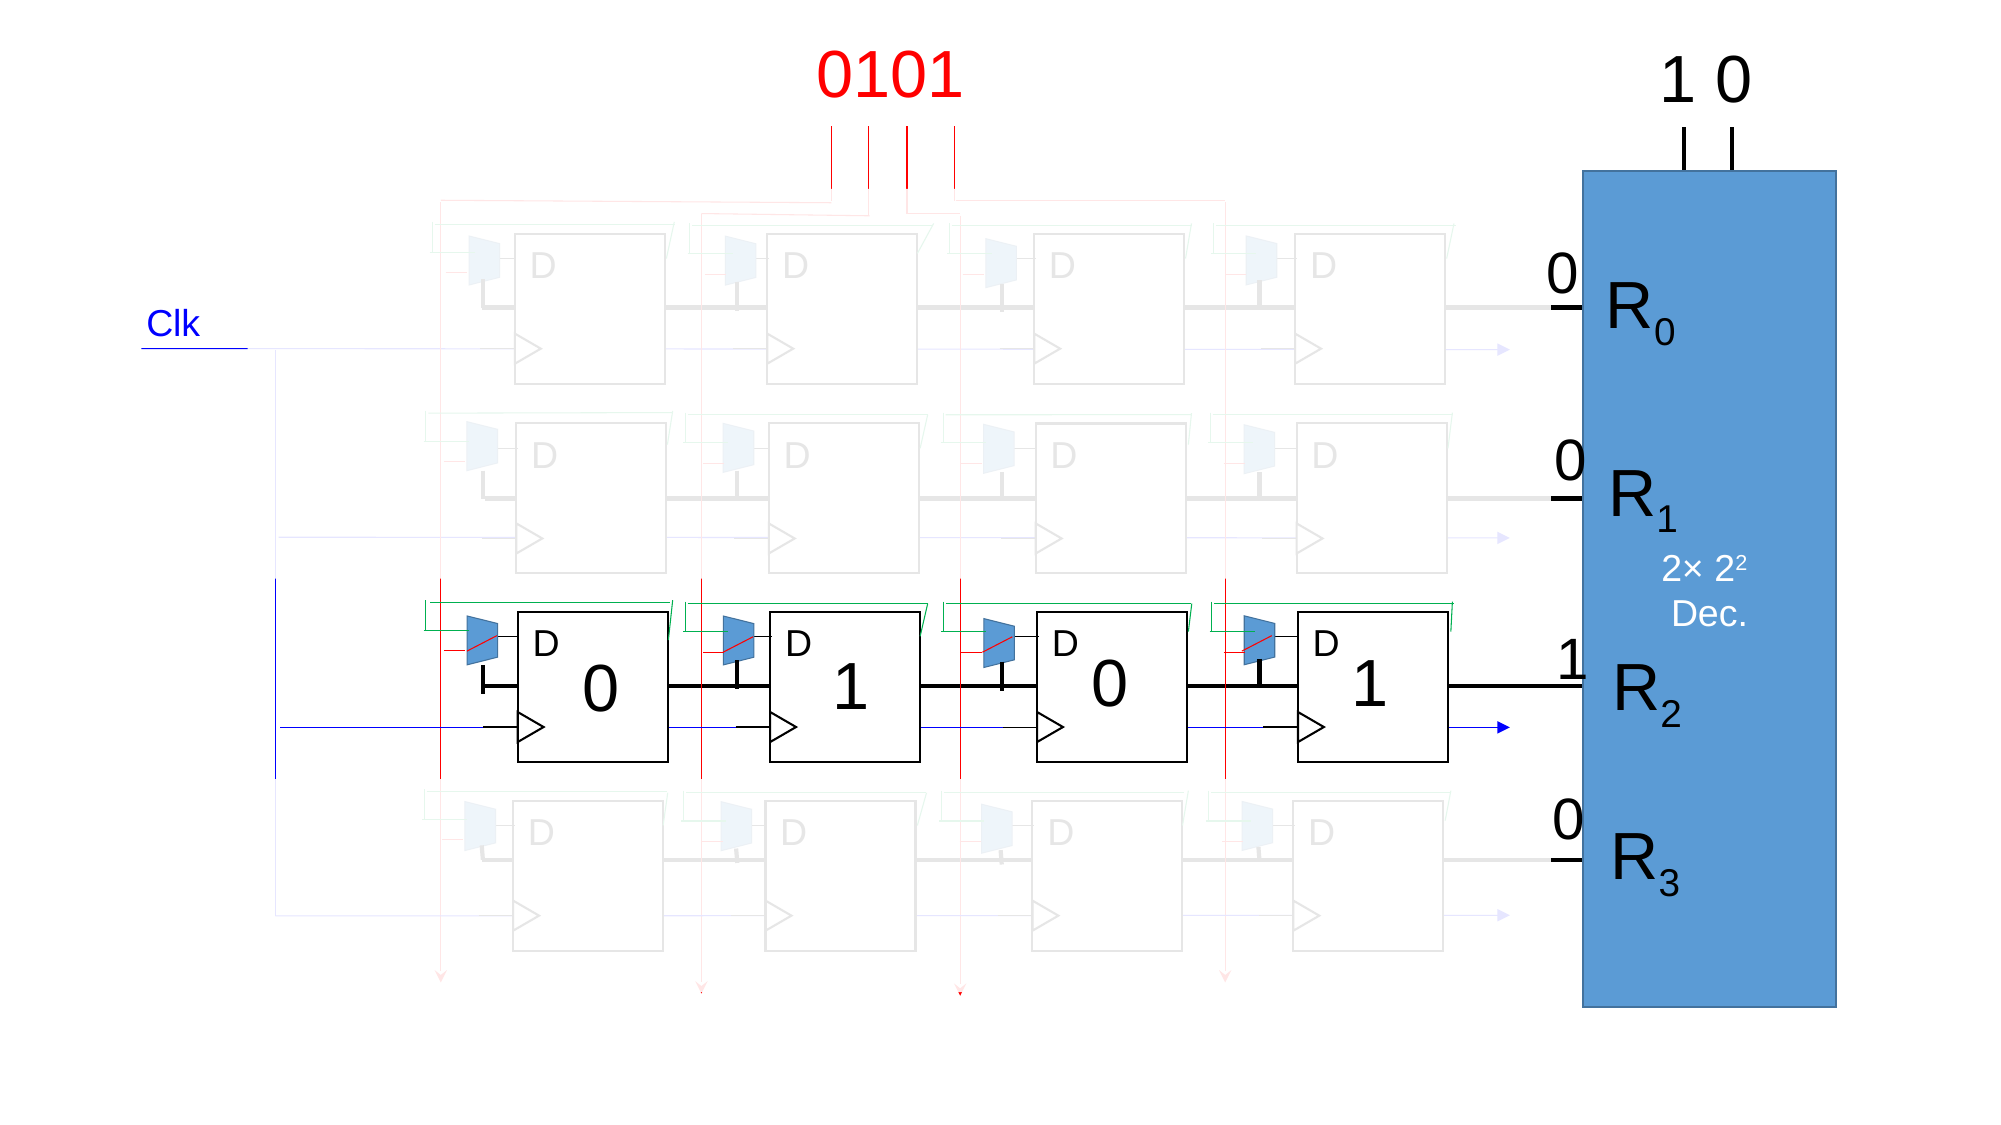

0101
1 0
2× 22
Dec.

0
D

D

D

D

R0
Clk
0
D

D

D

D

R1
D

D

D

D

1

1
0
1
R2
0
0

D

D

D

D

R3